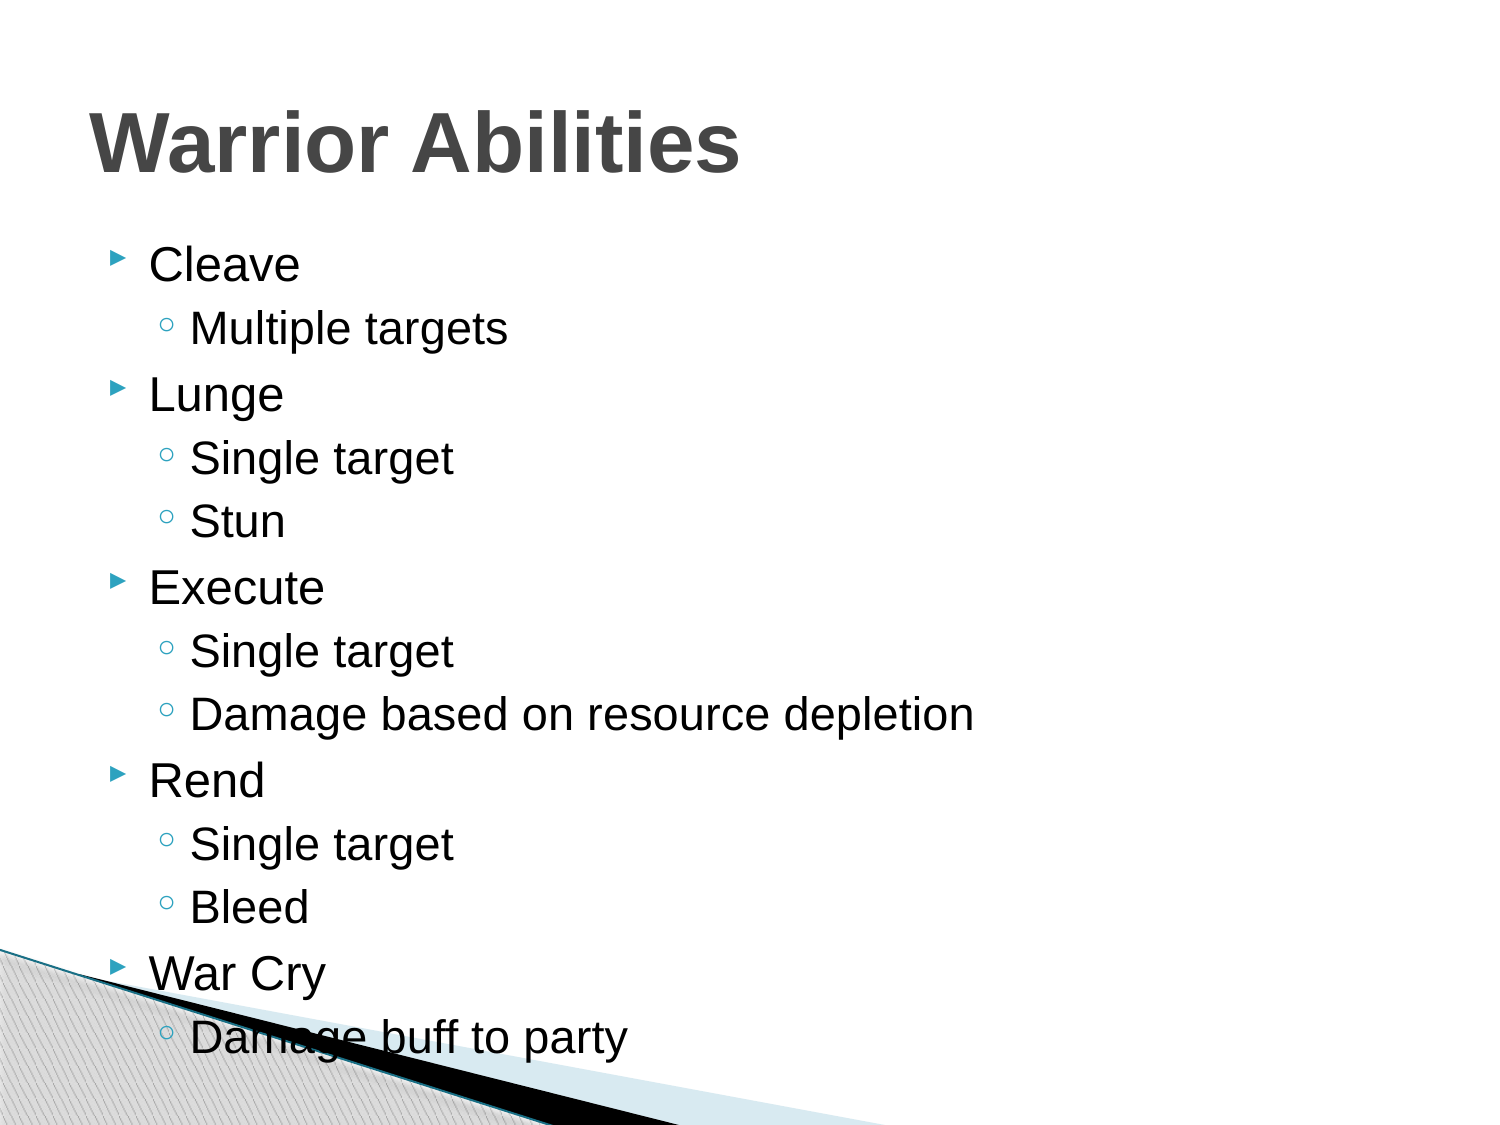

# Warrior Abilities
Cleave
Multiple targets
Lunge
Single target
Stun
Execute
Single target
Damage based on resource depletion
Rend
Single target
Bleed
War Cry
Damage buff to party